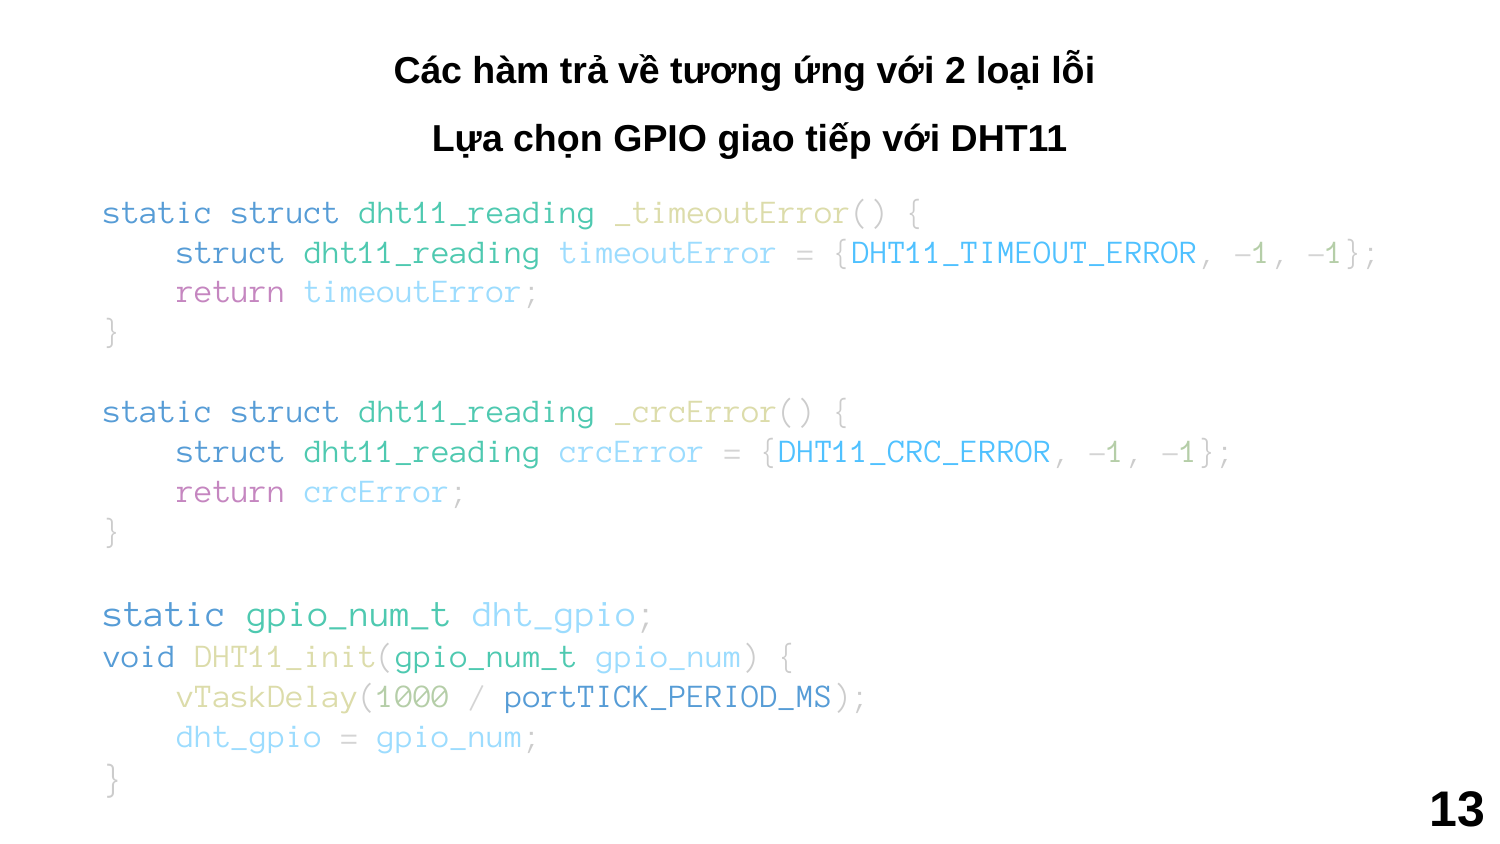

Các hàm trả về tương ứng với 2 loại lỗi
Lựa chọn GPIO giao tiếp với DHT11
static struct dht11_reading _timeoutError() {
    struct dht11_reading timeoutError = {DHT11_TIMEOUT_ERROR, -1, -1};
    return timeoutError;
}

static struct dht11_reading _crcError() {
    struct dht11_reading crcError = {DHT11_CRC_ERROR, -1, -1};
    return crcError;
}

static gpio_num_t dht_gpio;
void DHT11_init(gpio_num_t gpio_num) {
    vTaskDelay(1000 / portTICK_PERIOD_MS);
    dht_gpio = gpio_num;
}
13